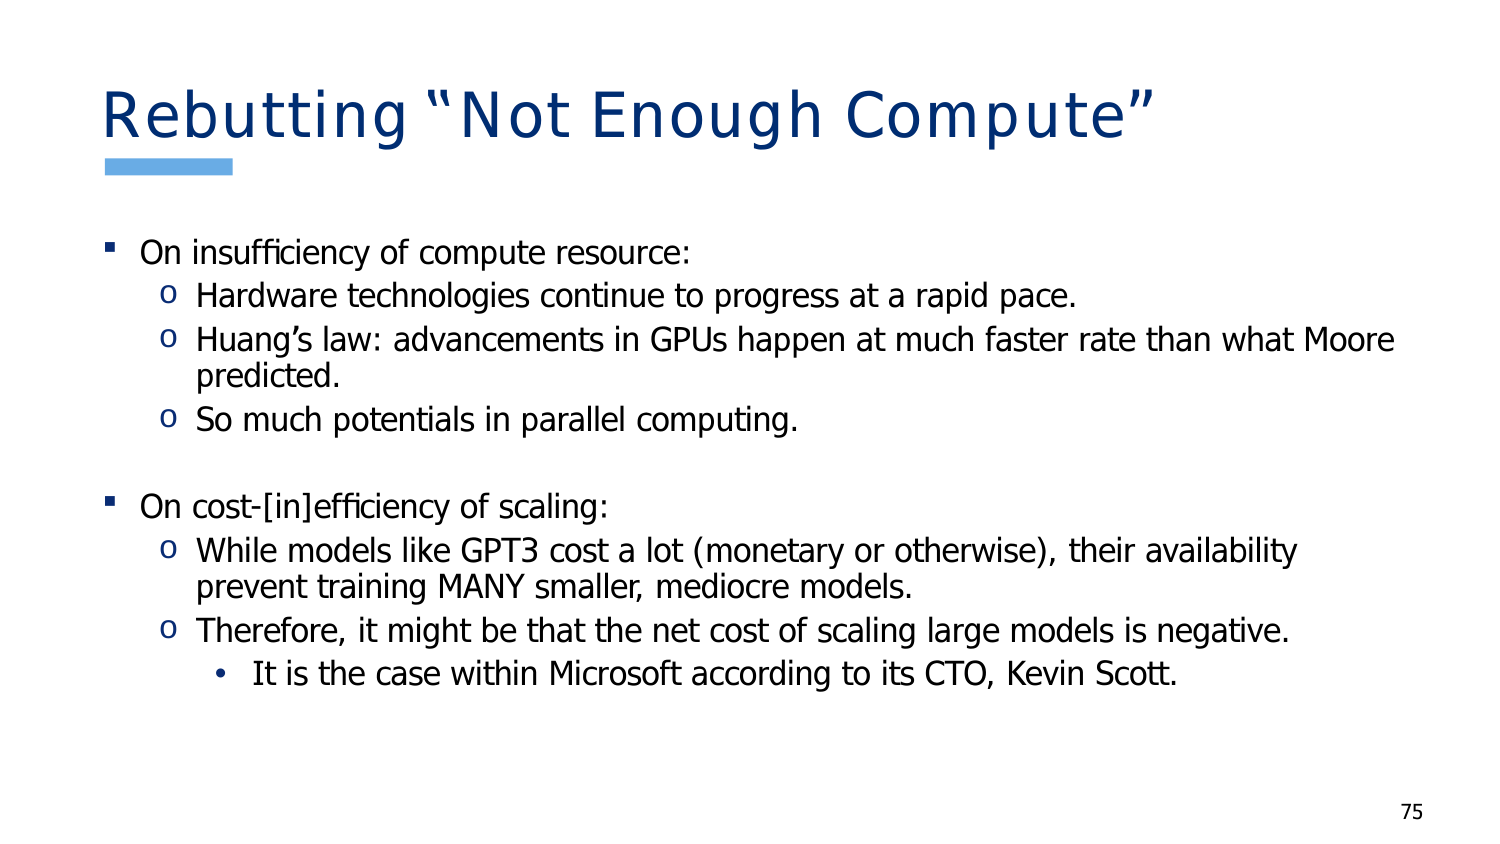

# Rebutting “Not Enough Compute”
On insufficiency of compute resource:
Hardware technologies continue to progress at a rapid pace.
Huang’s law: advancements in GPUs happen at much faster rate than what Moore predicted.
So much potentials in parallel computing.
On cost-[in]efficiency of scaling:
While models like GPT3 cost a lot (monetary or otherwise), their availability prevent training MANY smaller, mediocre models.
Therefore, it might be that the net cost of scaling large models is negative.
It is the case within Microsoft according to its CTO, Kevin Scott.

75